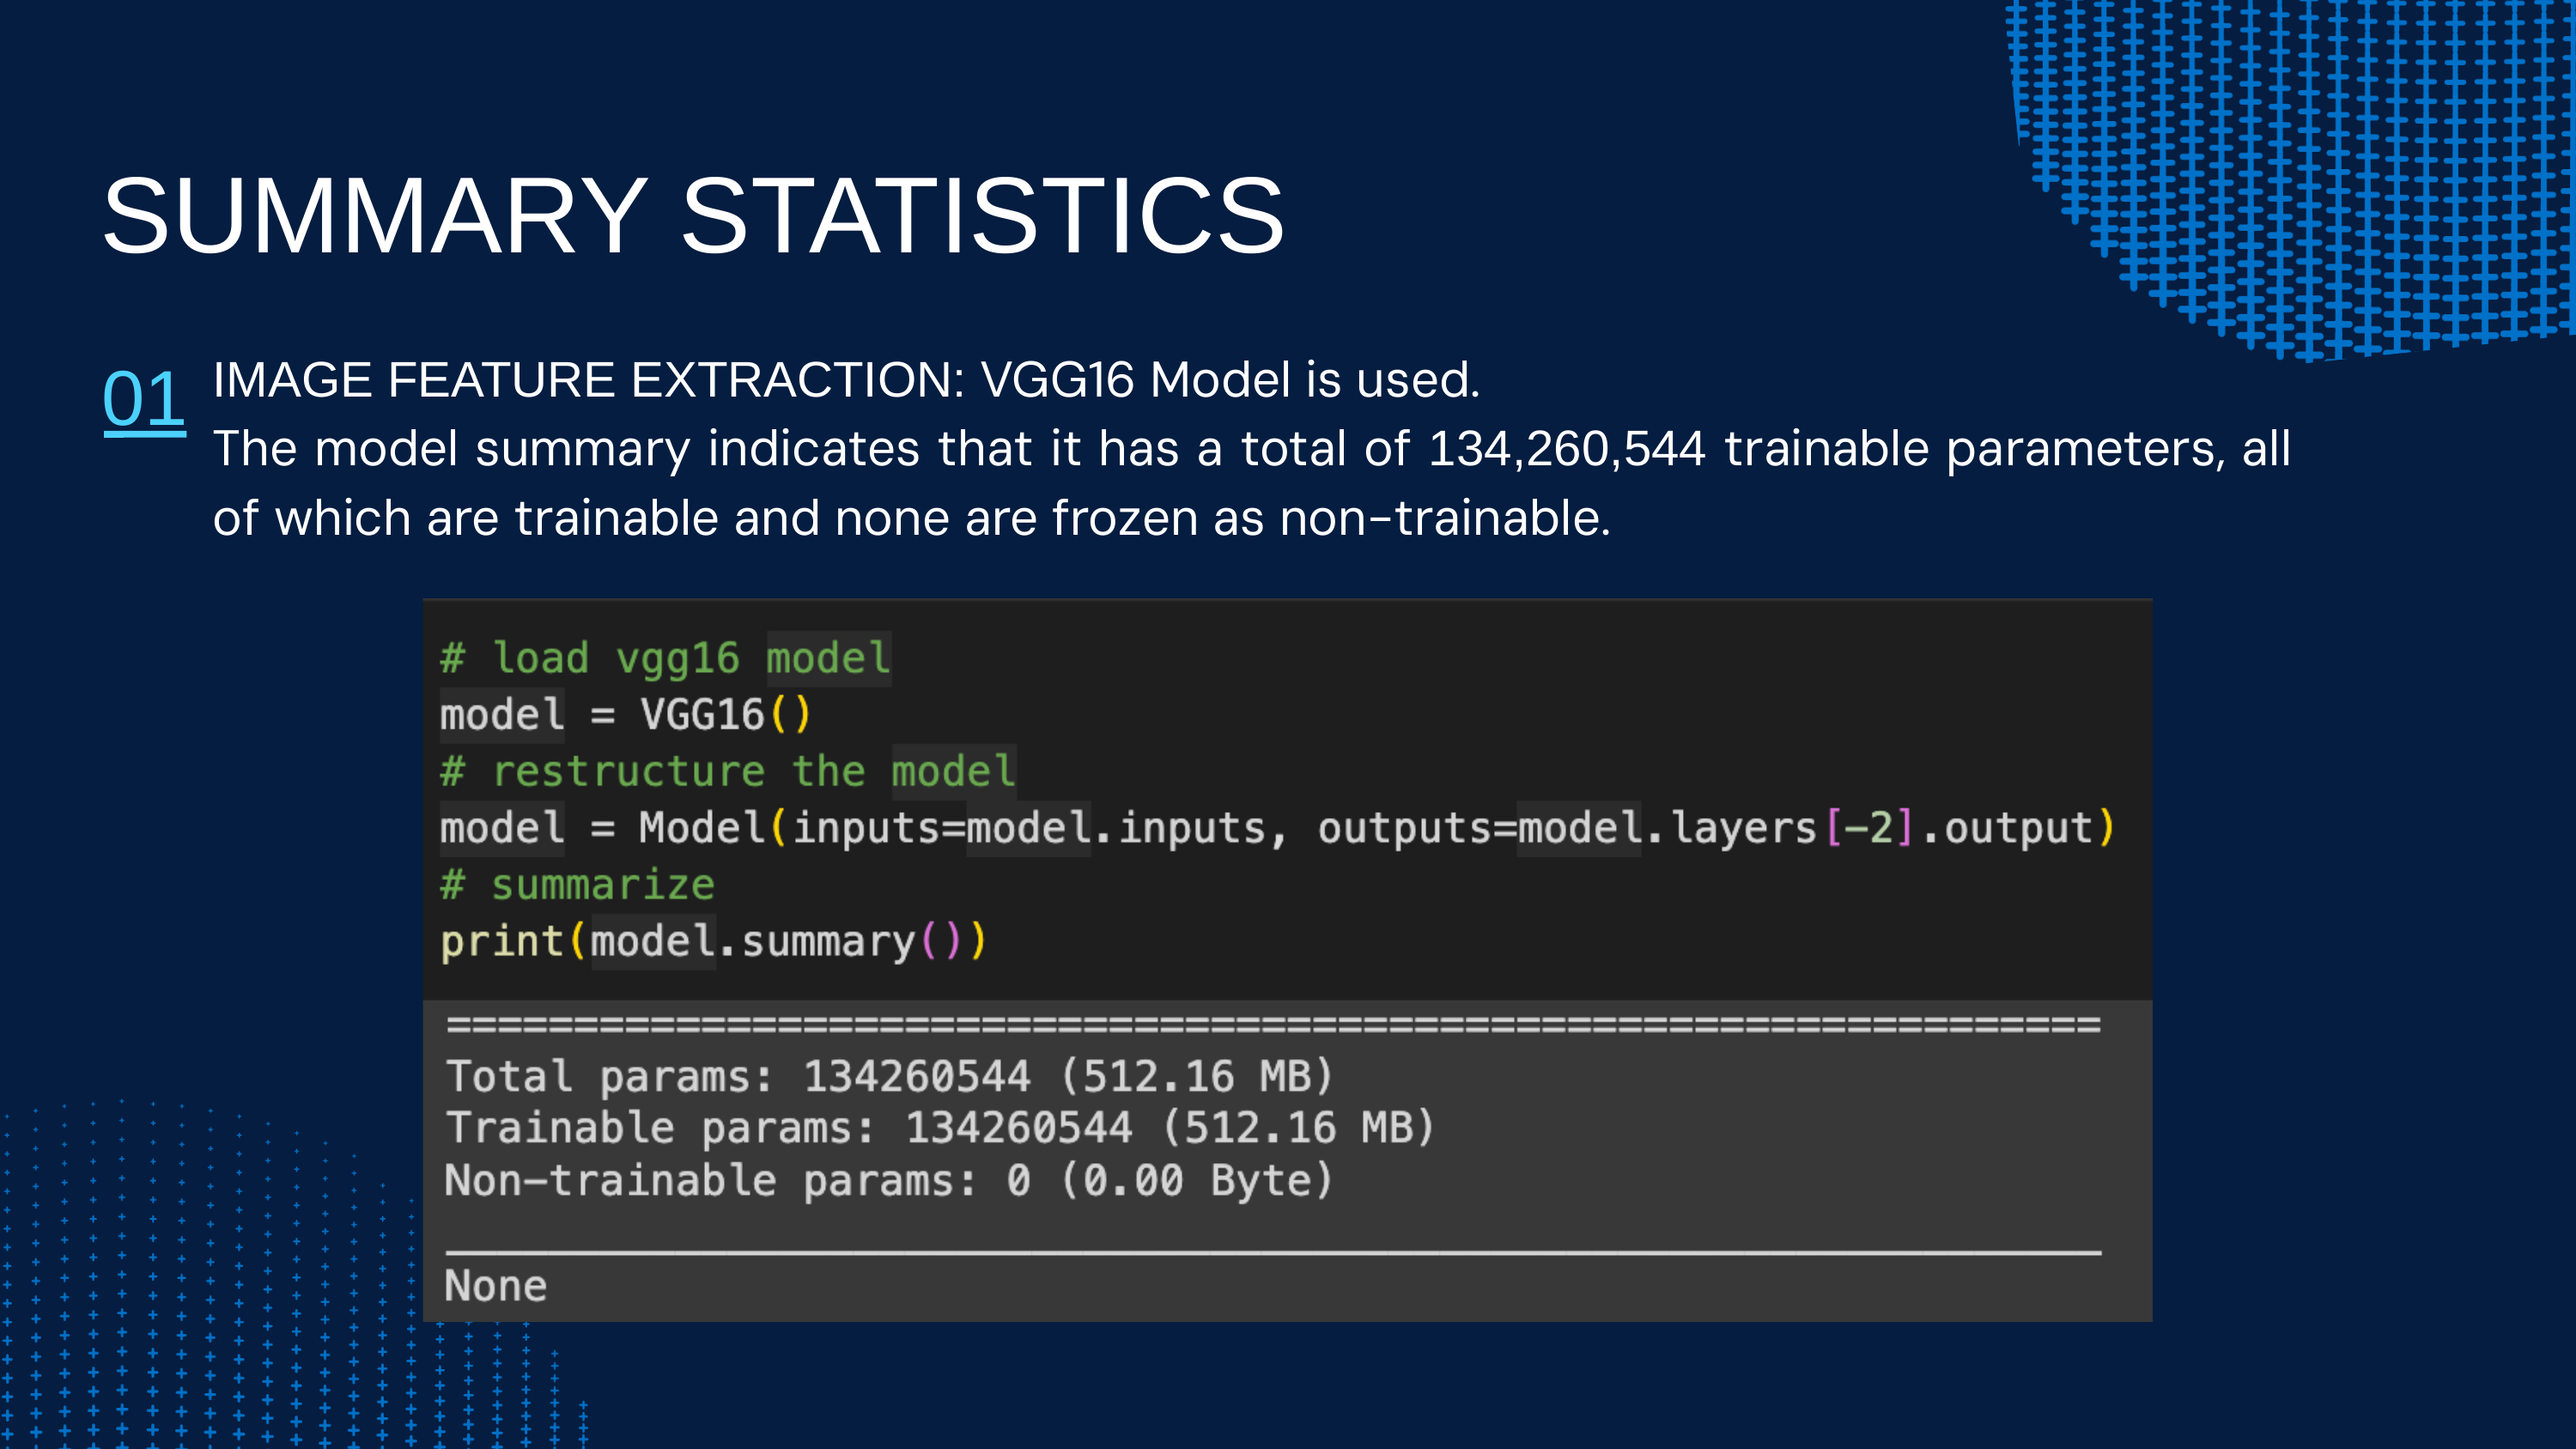

SUMMARY STATISTICS
01
IMAGE FEATURE EXTRACTION: VGG16 Model is used.
The model summary indicates that it has a total of 134,260,544 trainable parameters, all of which are trainable and none are frozen as non-trainable.